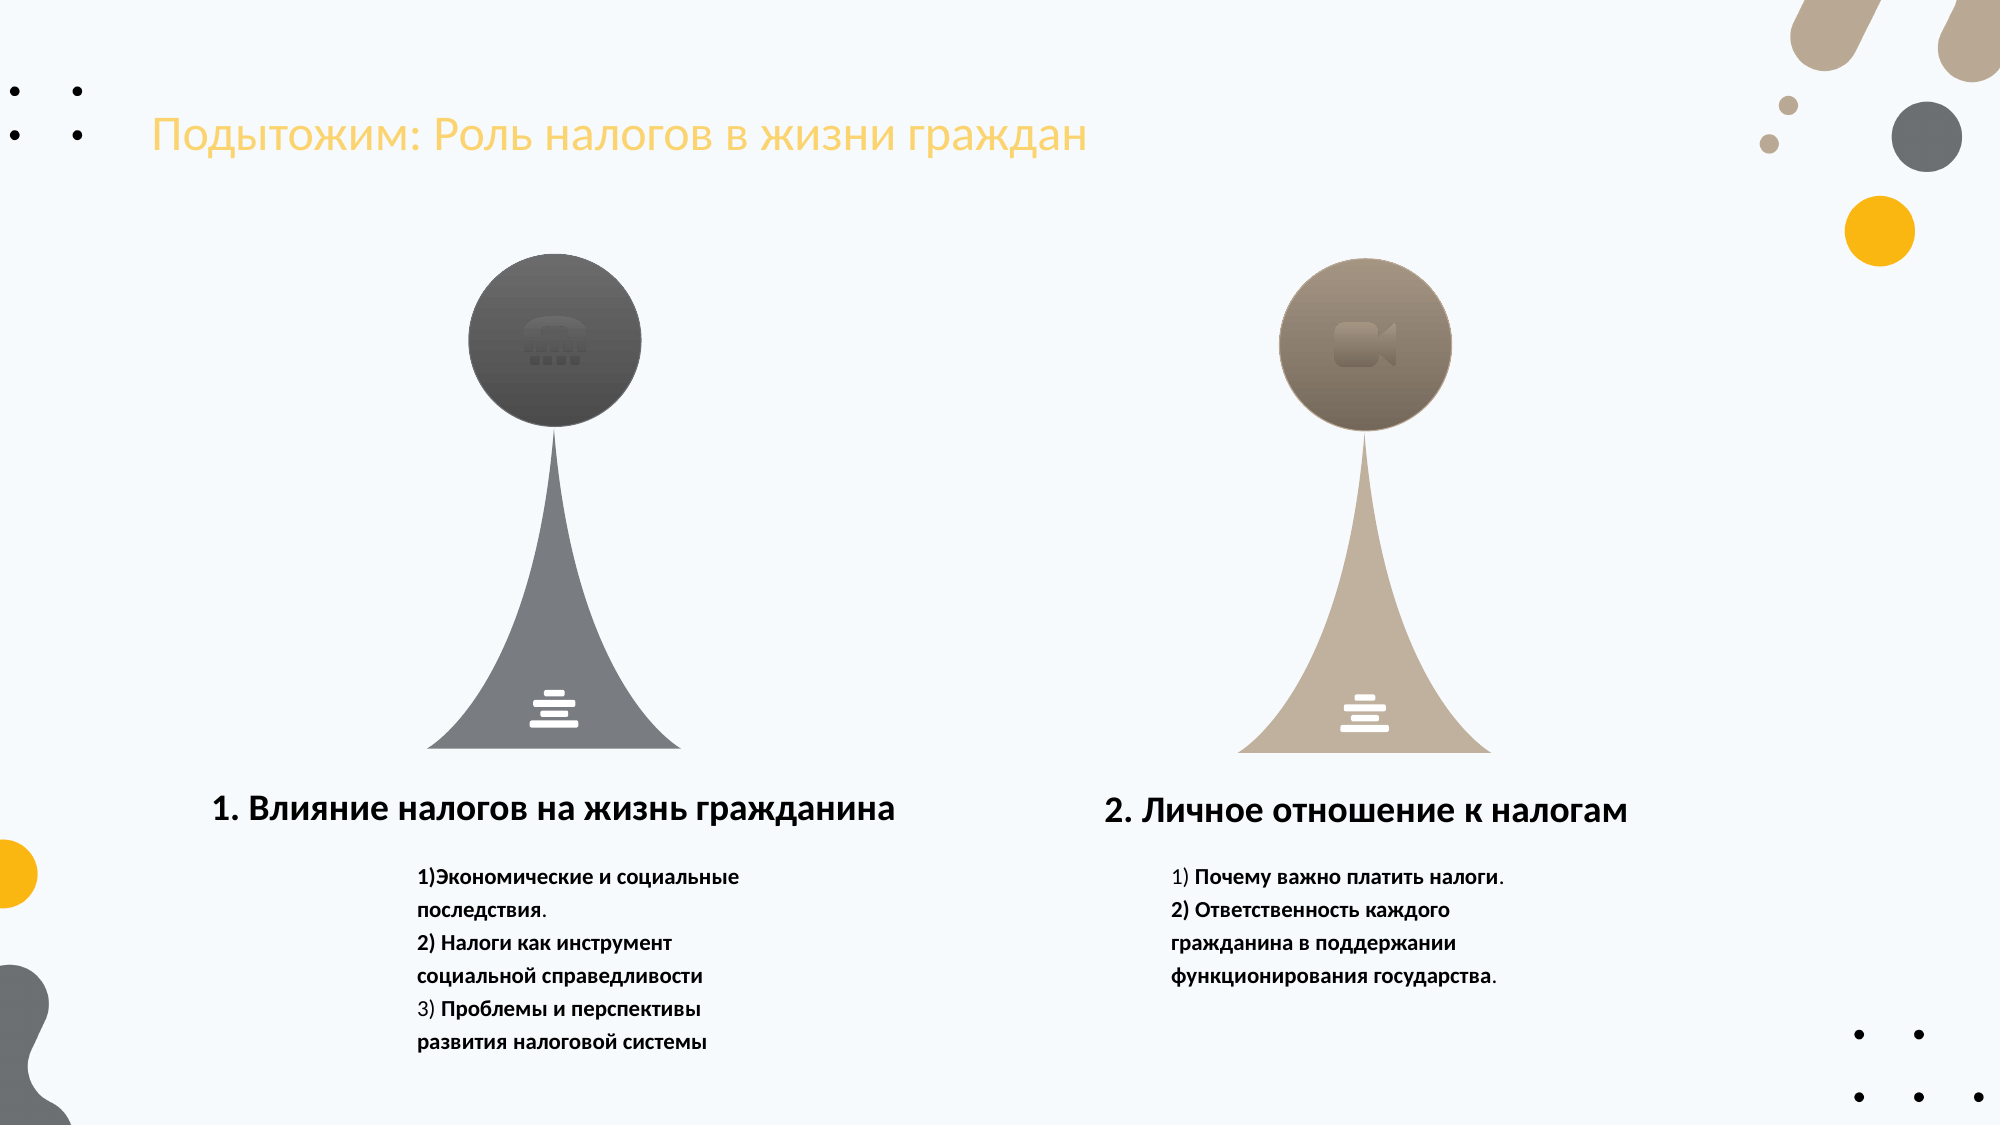

# Подытожим: Роль налогов в жизни граждан

1. Влияние налогов на жизнь гражданина
1)Экономические и социальные последствия.
2) Налоги как инструмент социальной справедливости
3) Проблемы и перспективы развития налоговой системы
2. Личное отношение к налогам
1) Почему важно платить налоги.
2) Ответственность каждого гражданина в поддержании функционирования государства.